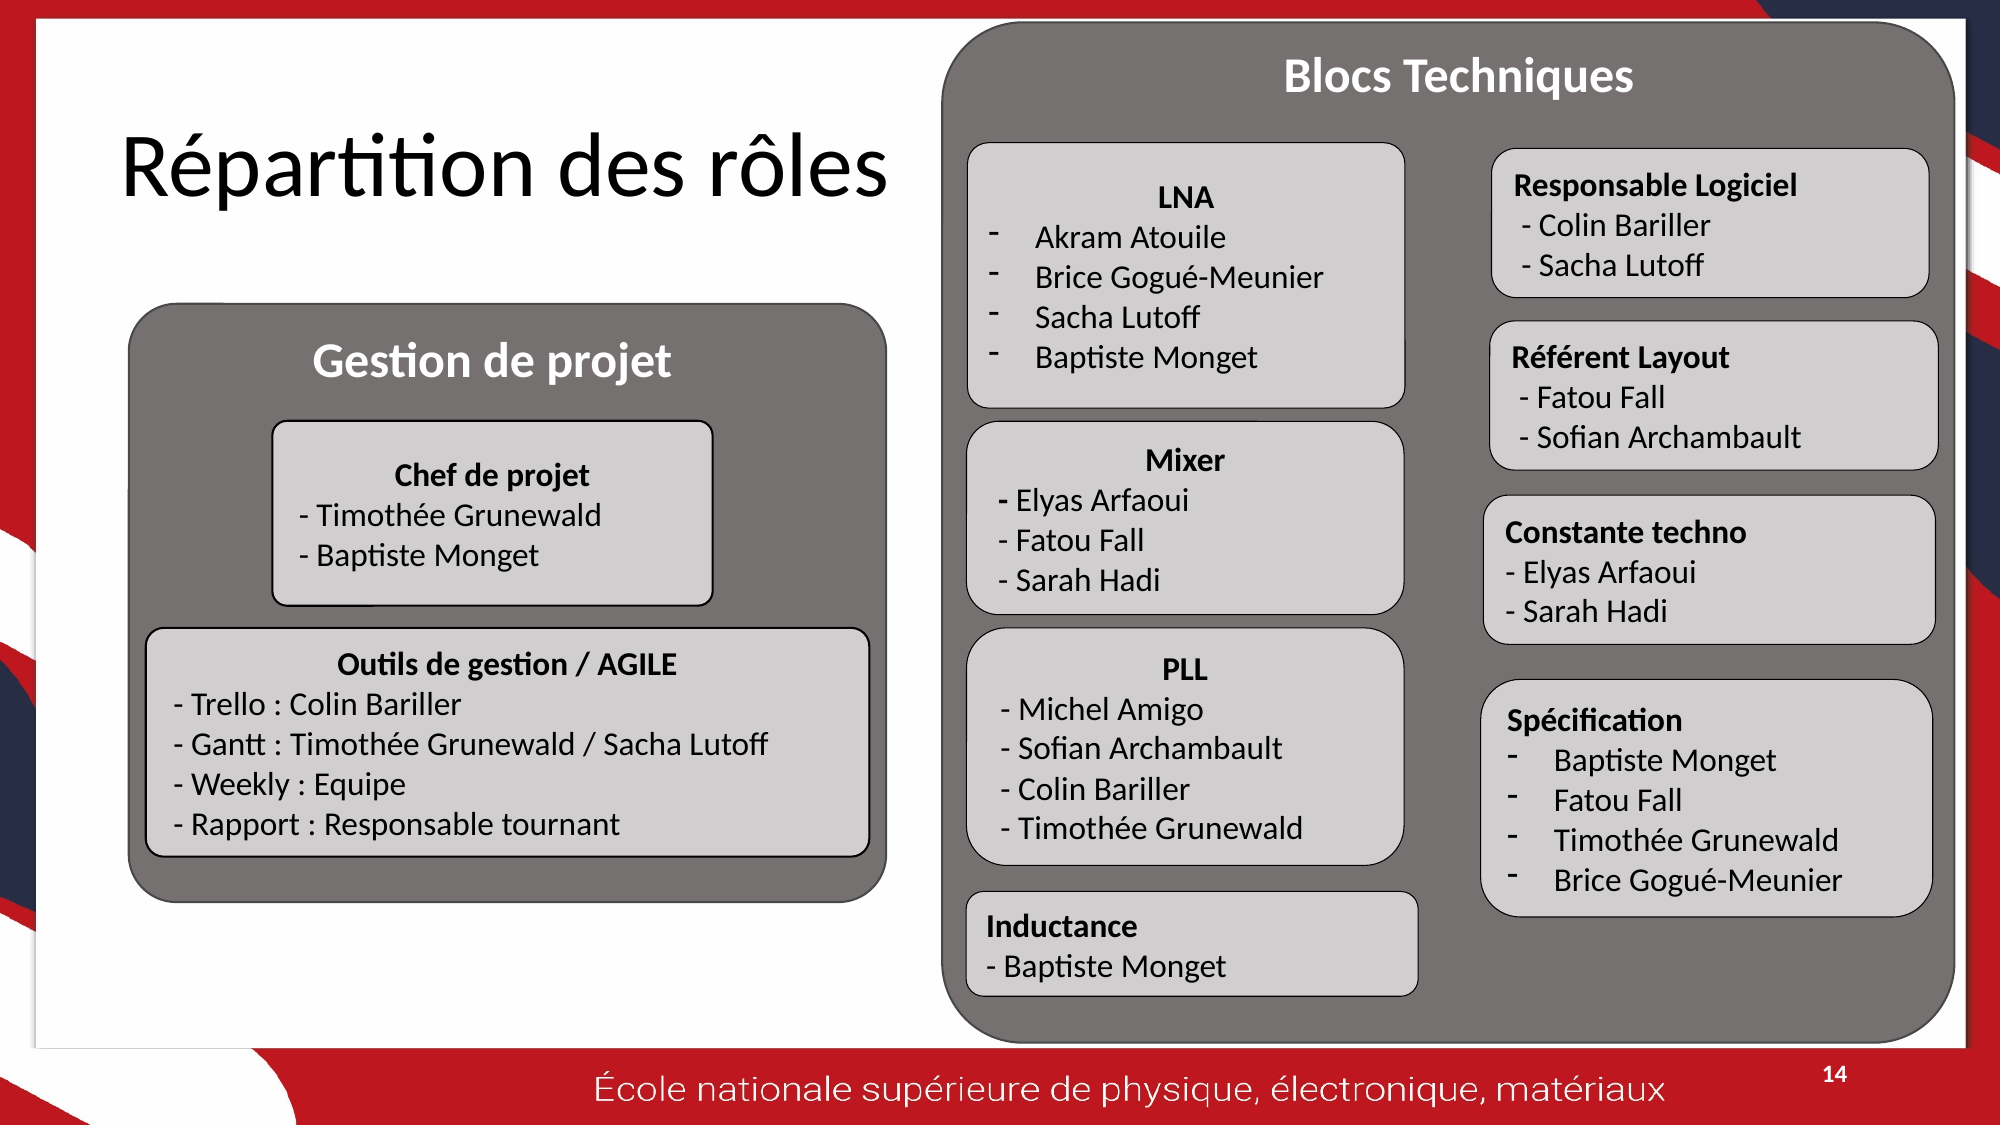

Blocs Techniques
# Répartition des rôles
LNA
Akram Atouile
Brice Gogué-Meunier
Sacha Lutoff
Baptiste Monget
Responsable Logiciel
 - Colin Bariller
 - Sacha Lutoff

Gestion de projet
Référent Layout
 - Fatou Fall
 - Sofian Archambault
Chef de projet
 - Timothée Grunewald
 - Baptiste Monget
Mixer
 - Elyas Arfaoui
 - Fatou Fall
 - Sarah Hadi
Constante techno
- Elyas Arfaoui
- Sarah Hadi
Outils de gestion / AGILE
 - Trello : Colin Bariller
 - Gantt : Timothée Grunewald / Sacha Lutoff
 - Weekly : Equipe
 - Rapport : Responsable tournant
PLL
 - Michel Amigo
 - Sofian Archambault
 - Colin Bariller
 - Timothée Grunewald
Spécification
Baptiste Monget
Fatou Fall
Timothée Grunewald
Brice Gogué-Meunier
Inductance
- Baptiste Monget
14